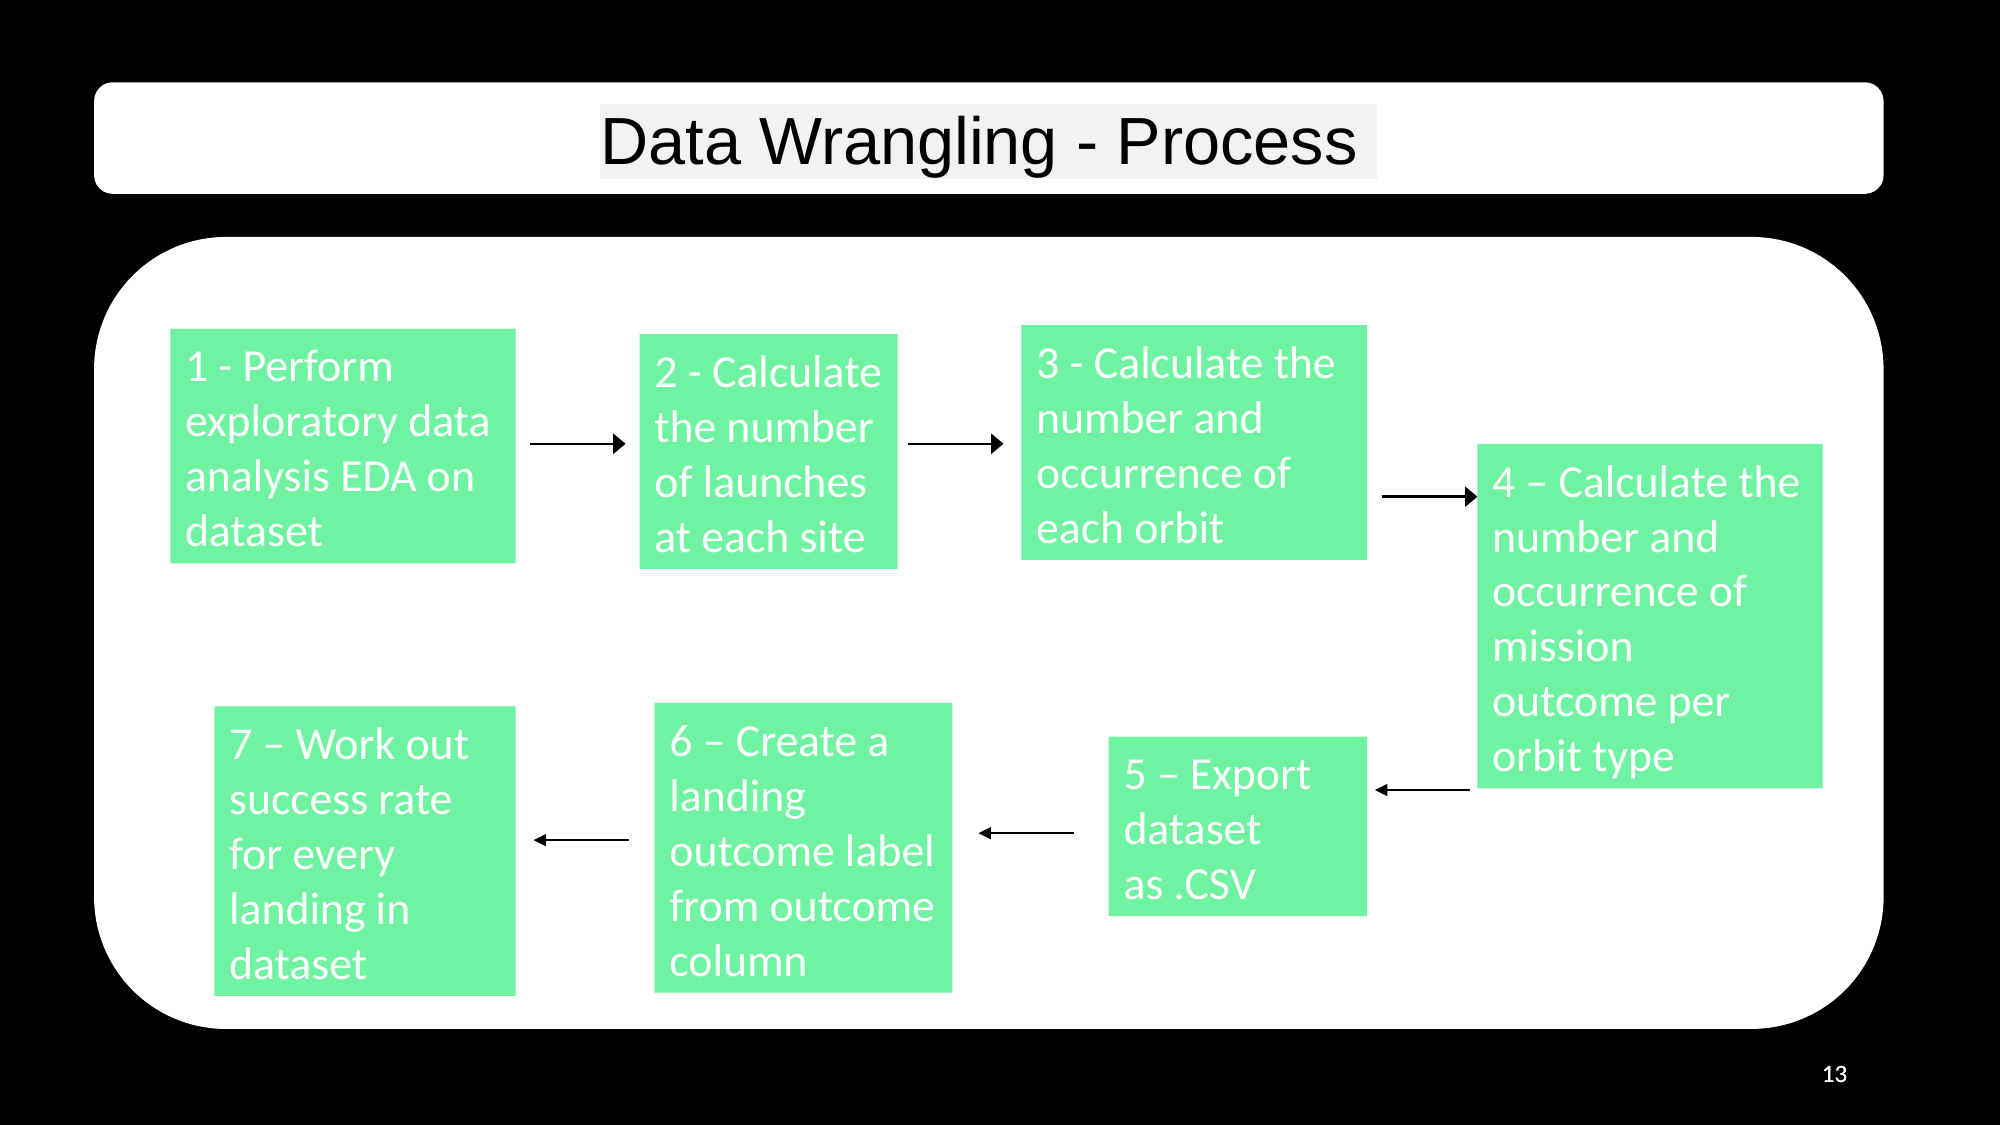

Data Wrangling - Process

3 - Calculate the number and occurrence of each orbit
1 - Perform exploratory data analysis EDA on dataset
2 - Calculate the number of launches at each site
4 – Calculate the number and occurrence of mission outcome per orbit type
6 – Create a landing outcome label from outcome column
7 – Work out success rate for every landing in dataset
5 – Export dataset as .CSV
13
13